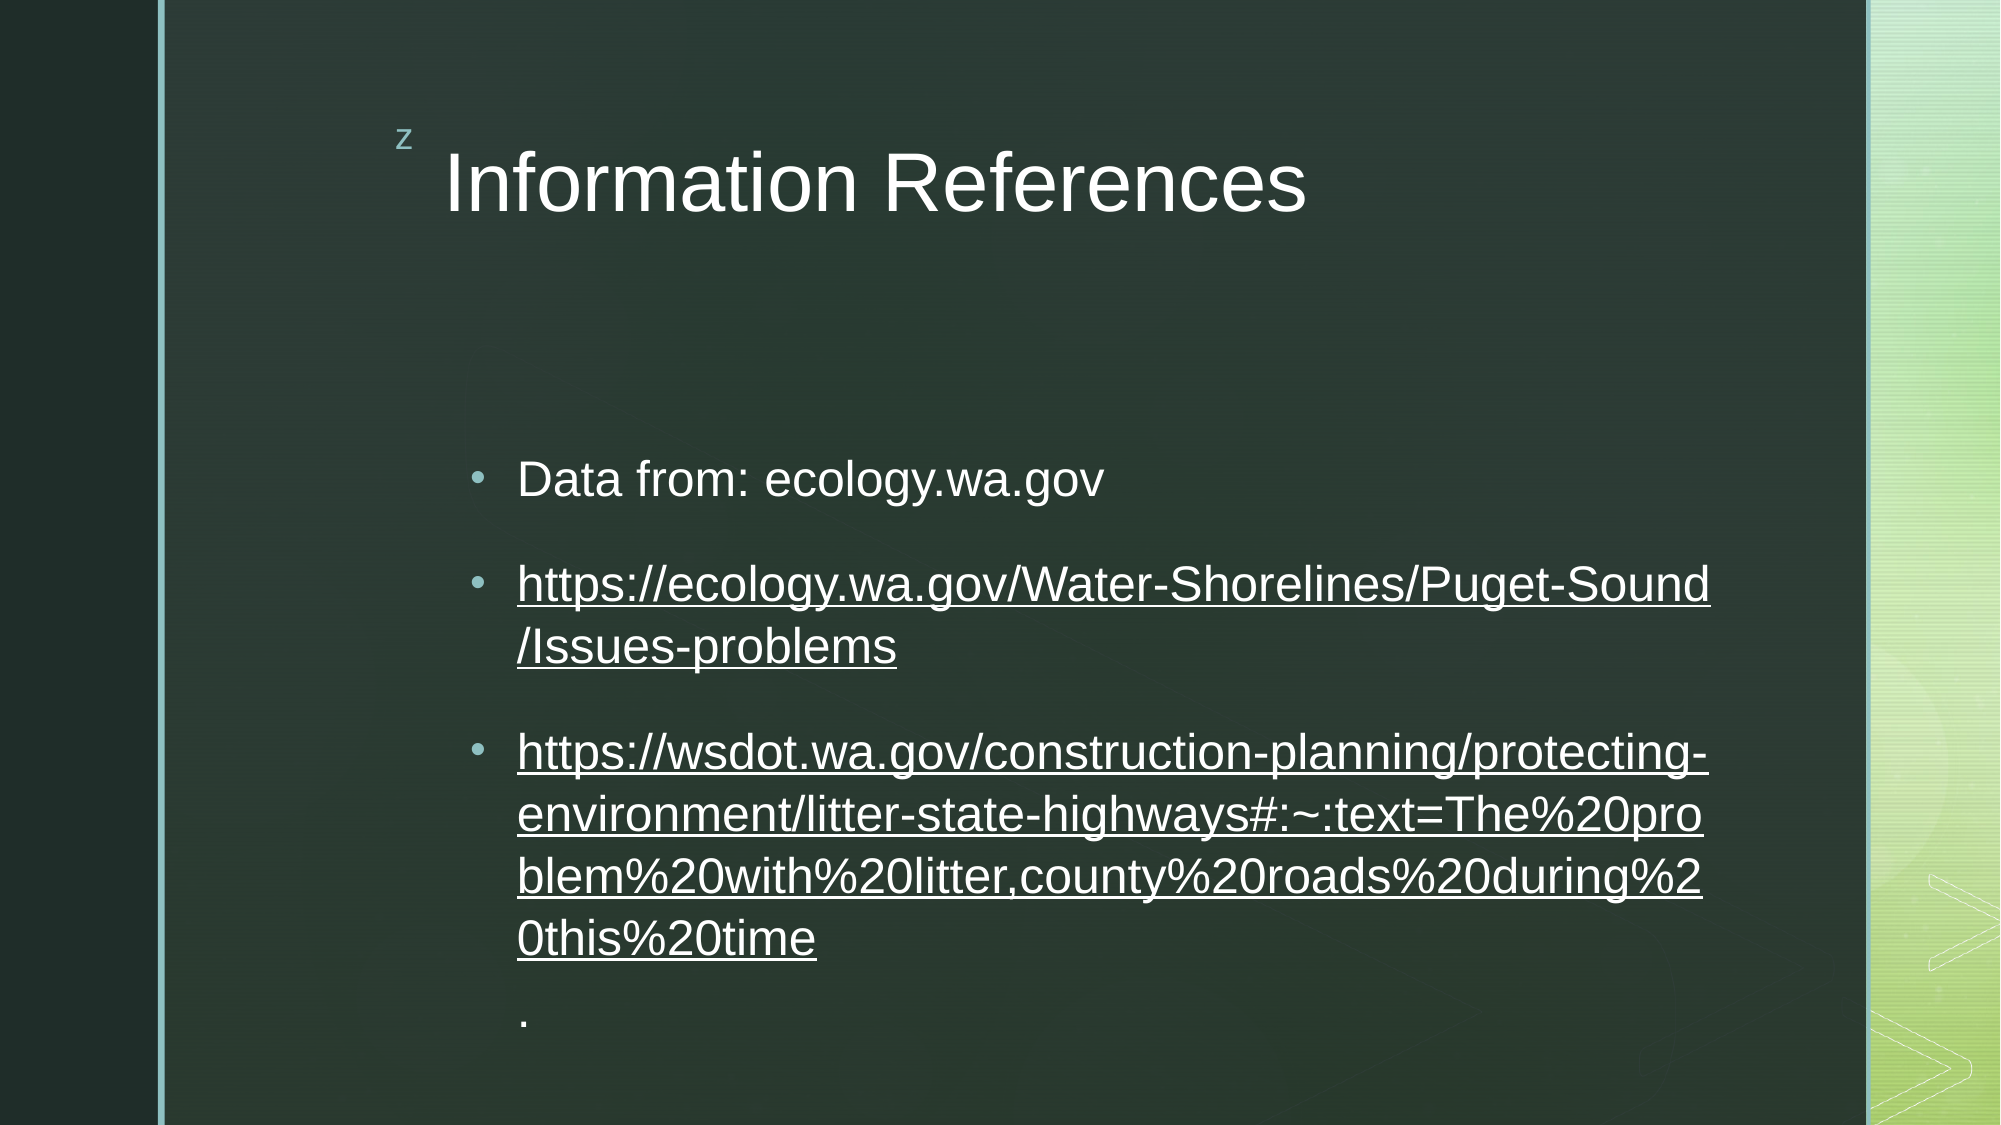

# Information References
Data from: ecology.wa.gov
https://ecology.wa.gov/Water-Shorelines/Puget-Sound/Issues-problems
https://wsdot.wa.gov/construction-planning/protecting-environment/litter-state-highways#:~:text=The%20problem%20with%20litter,county%20roads%20during%20this%20time.